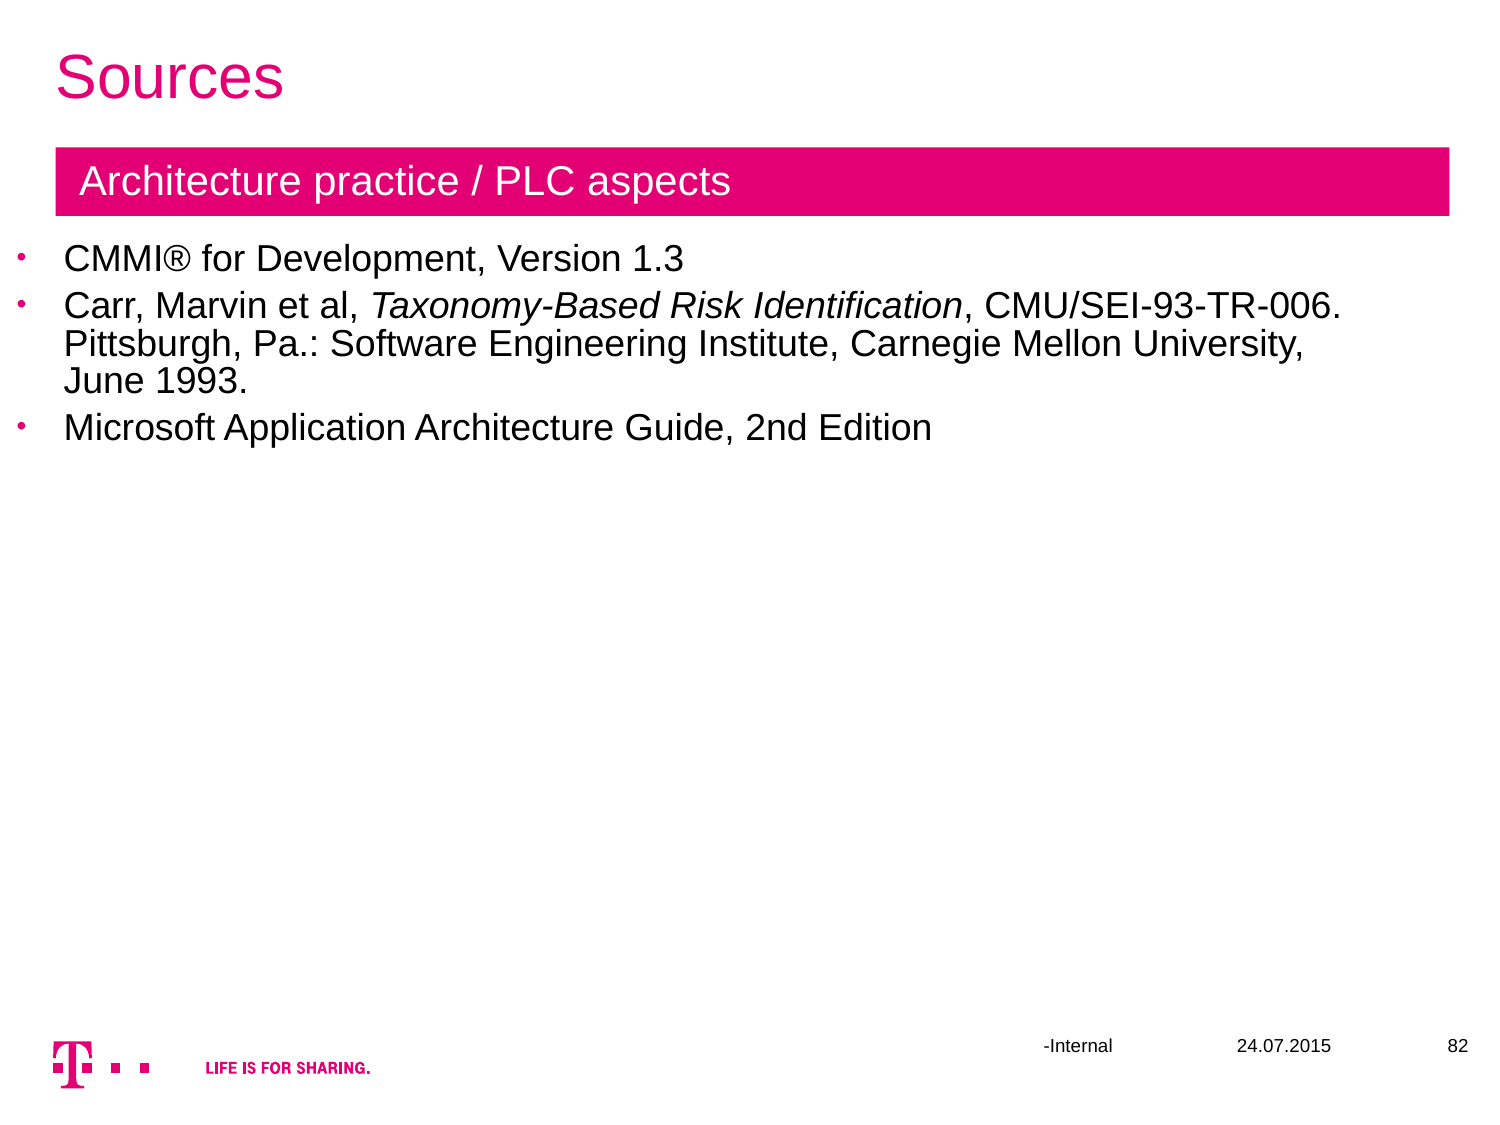

# Sources
Architecture practice / PLC aspects

CMMI® for Development, Version 1.3
Carr, Marvin et al, Taxonomy-Based Risk Identification, CMU/SEI-93-TR-006. Pittsburgh, Pa.: Software Engineering Institute, Carnegie Mellon University, June 1993.
Microsoft Application Architecture Guide, 2nd Edition

-Internal
24.07.2015
82